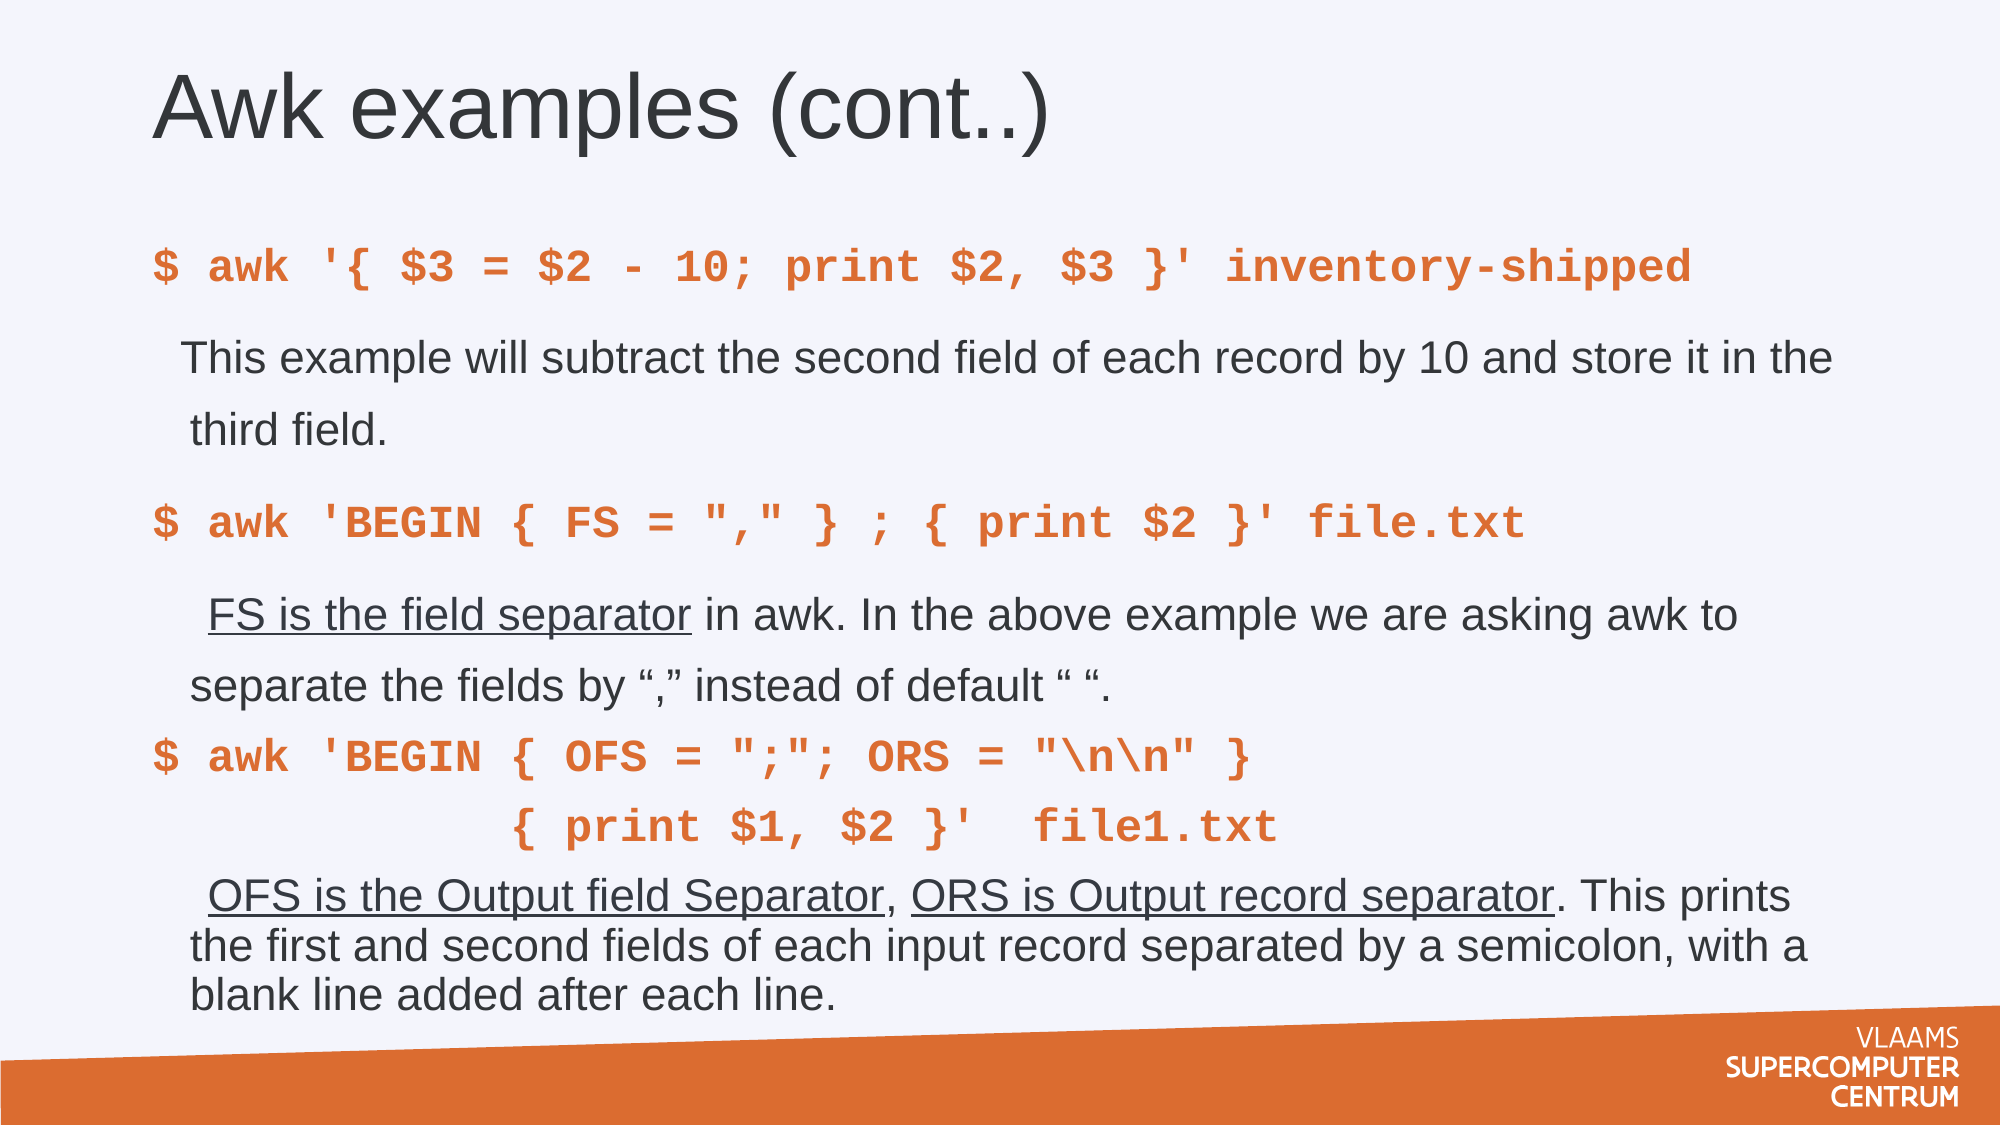

# Awk examples (cont..)
$ awk '{ $3 = $2 - 10; print $2, $3 }' inventory-shipped
 This example will subtract the second field of each record by 10 and store it in the third field.
$ awk 'BEGIN { FS = "," } ; { print $2 }' file.txt
  FS is the field separator in awk. In the above example we are asking awk to separate the fields by “,” instead of default “ “.
$ awk 'BEGIN { OFS = ";"; ORS = "\n\n" }
             { print $1, $2 }'  file1.txt
  OFS is the Output field Separator, ORS is Output record separator. This prints the first and second fields of each input record separated by a semicolon, with a blank line added after each line.